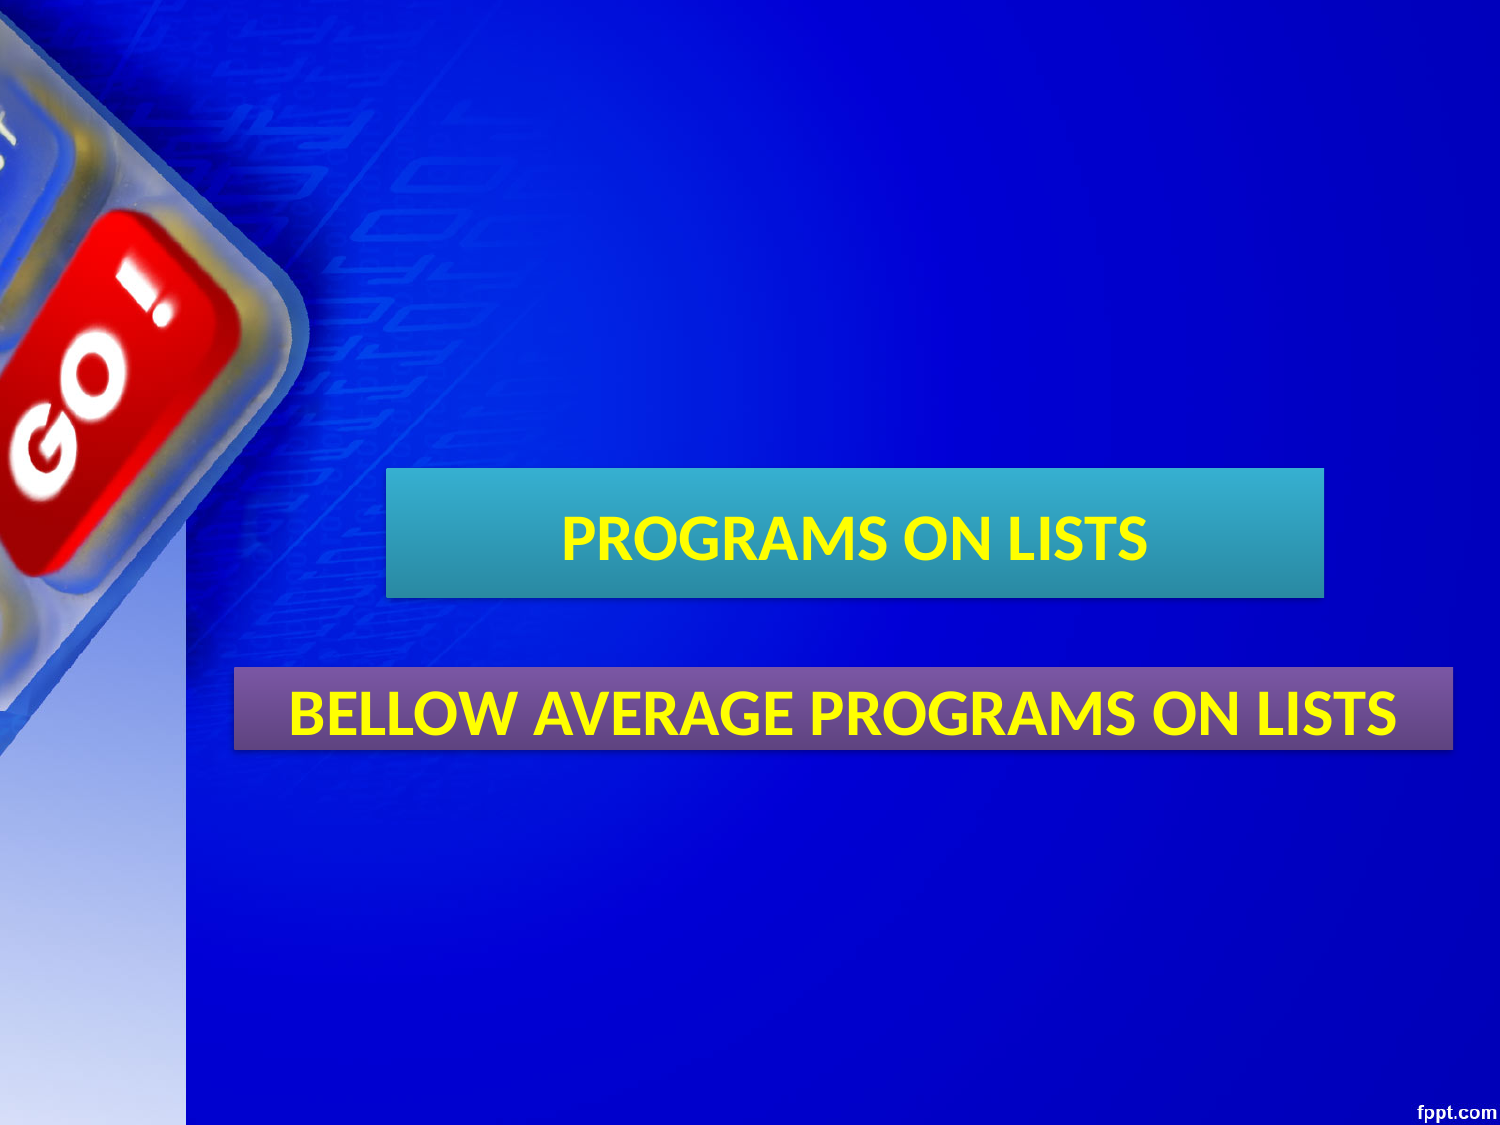

PROGRAMS ON LISTS
BELLOW AVERAGE PROGRAMS ON LISTS